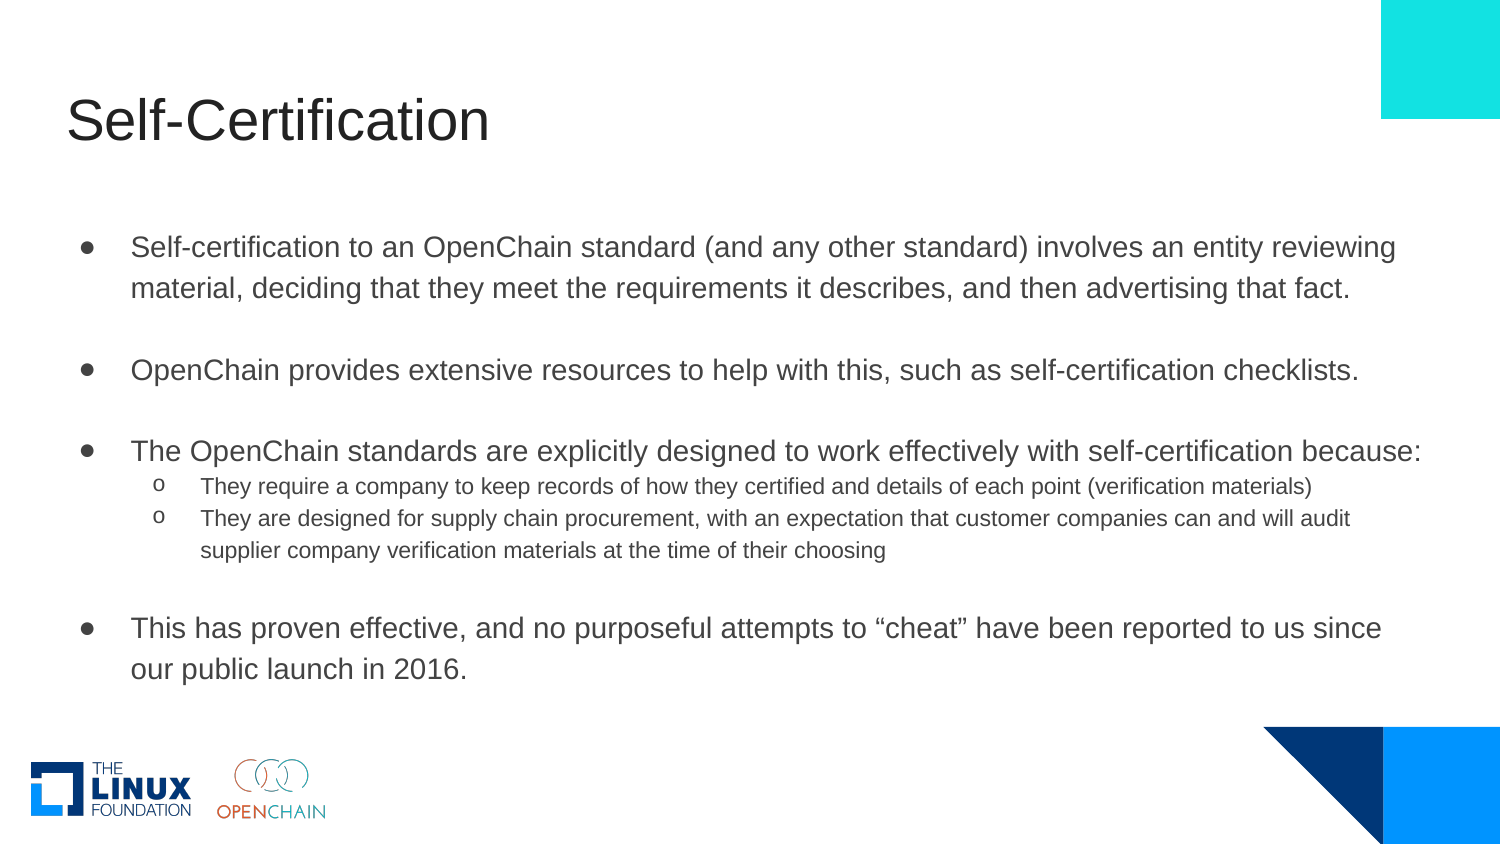

# Self-Certification
Self-certification to an OpenChain standard (and any other standard) involves an entity reviewing material, deciding that they meet the requirements it describes, and then advertising that fact.

OpenChain provides extensive resources to help with this, such as self-certification checklists.

The OpenChain standards are explicitly designed to work effectively with self-certification because:
They require a company to keep records of how they certified and details of each point (verification materials)
They are designed for supply chain procurement, with an expectation that customer companies can and will audit supplier company verification materials at the time of their choosing

This has proven effective, and no purposeful attempts to “cheat” have been reported to us since our public launch in 2016.